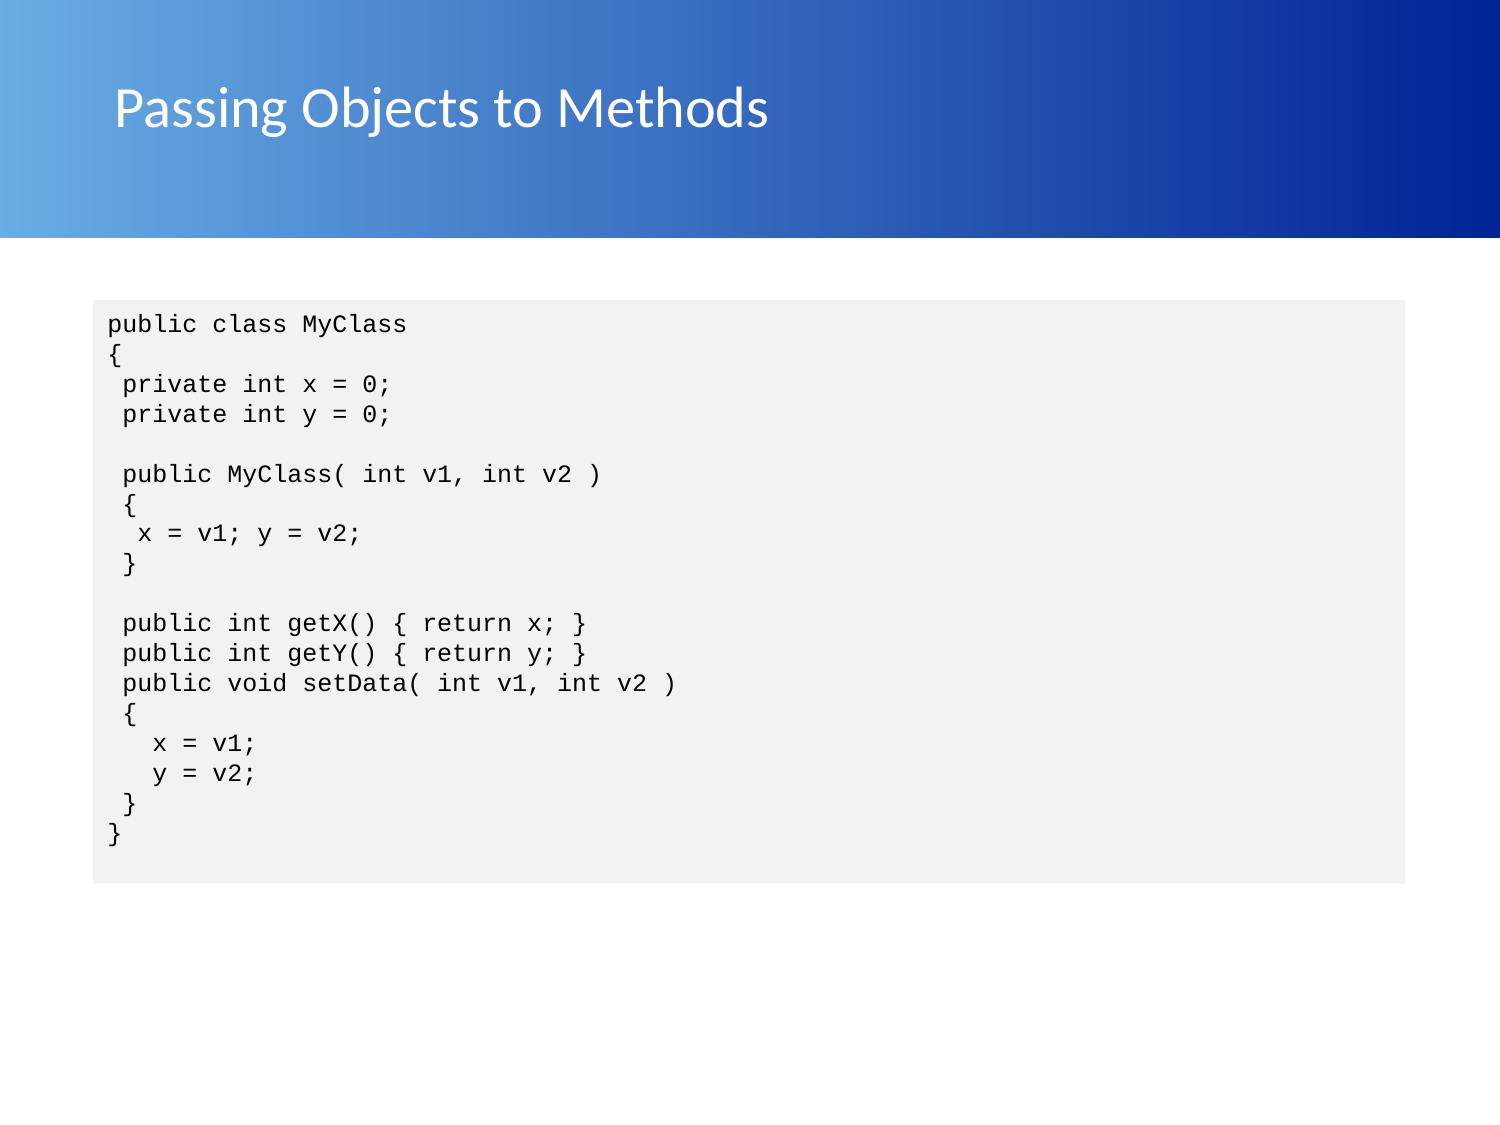

# Passing Objects to Methods

public class MyClass
{
 private int x = 0;
 private int y = 0;

 public MyClass( int v1, int v2 )
 {
  x = v1; y = v2;
 }

 public int getX() { return x; }
 public int getY() { return y; }
 public void setData( int v1, int v2 )
 {
   x = v1;
   y = v2;
 }
}